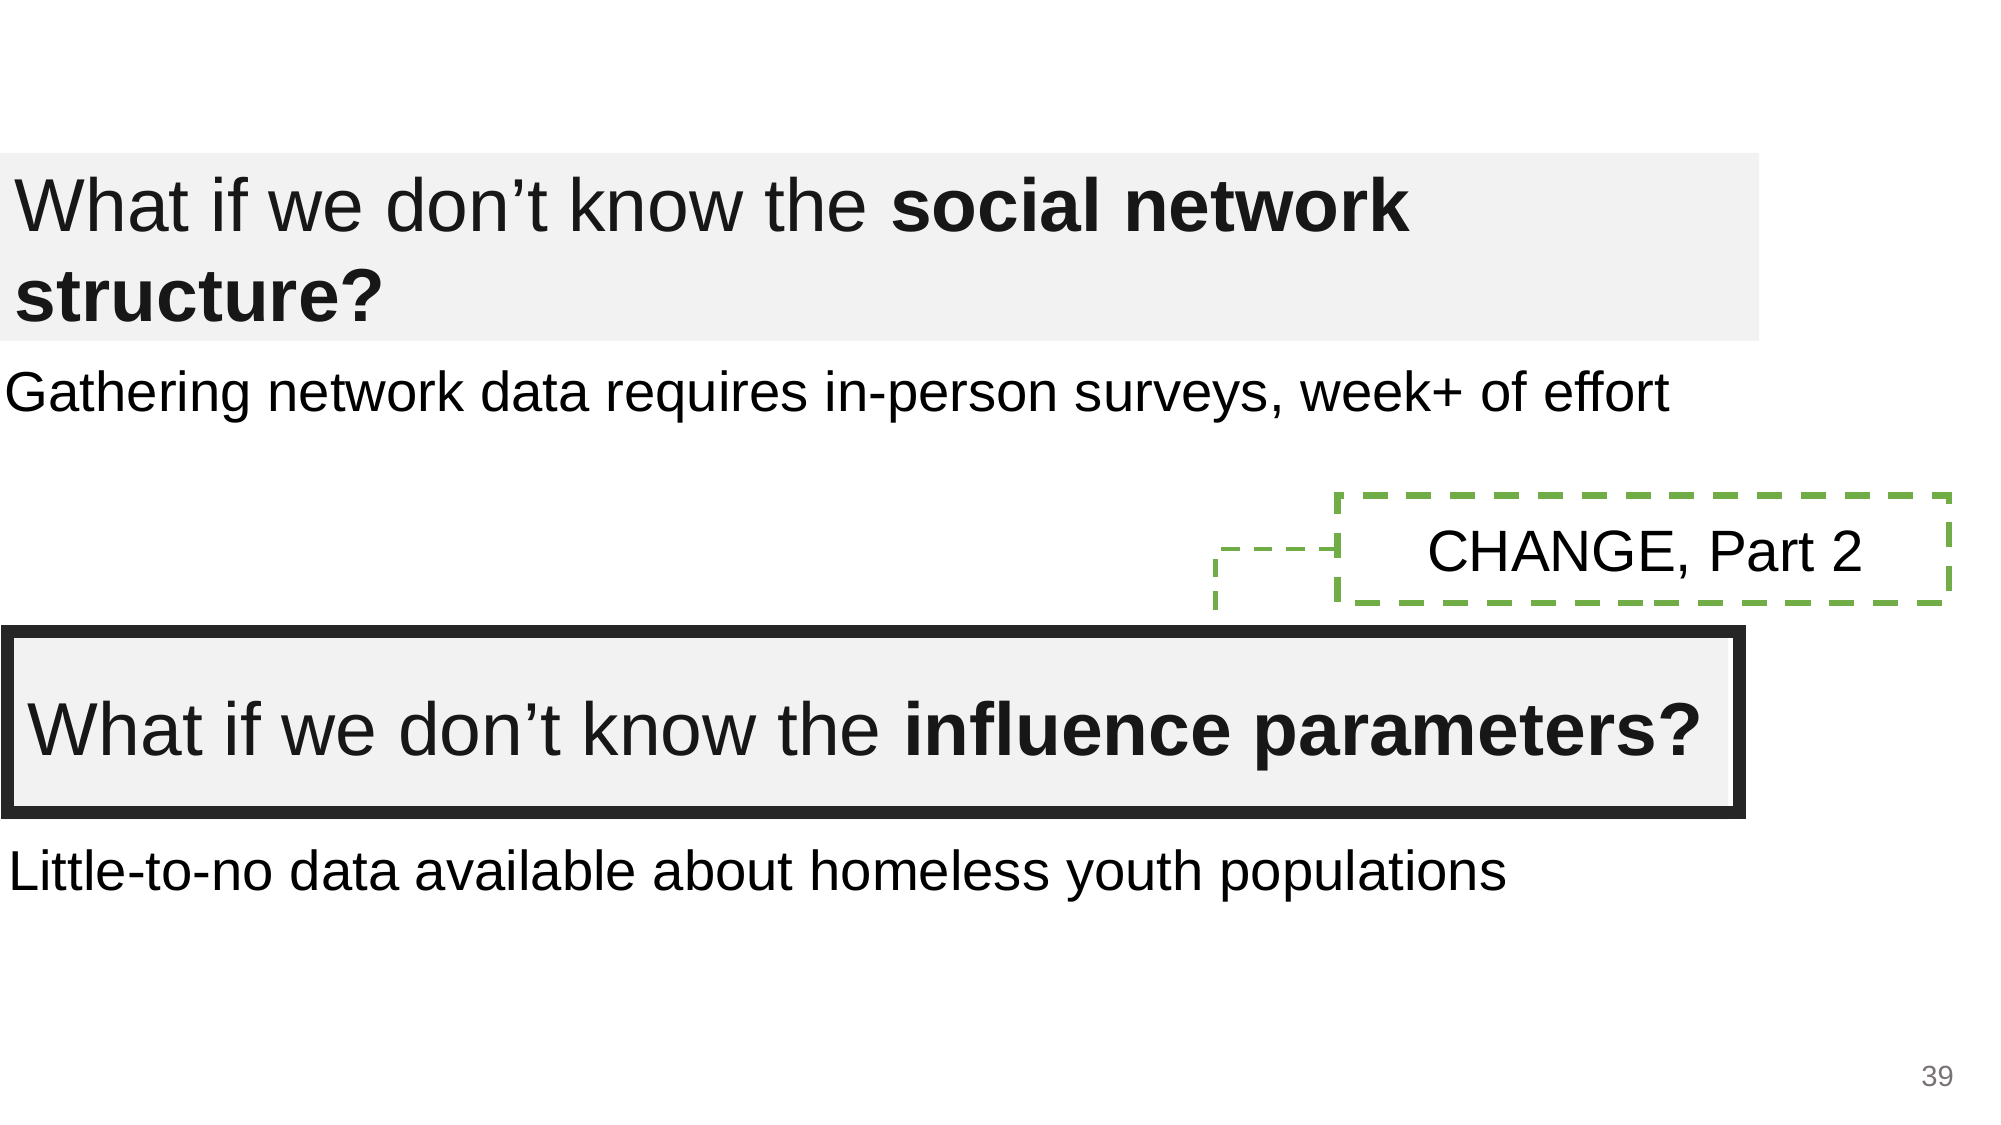

What if we don’t know the social network structure?
Gathering network data requires in-person surveys, week+ of effort

CHANGE, Part 2
What if we don’t know the influence parameters?

Little-to-no data available about homeless youth populations
39